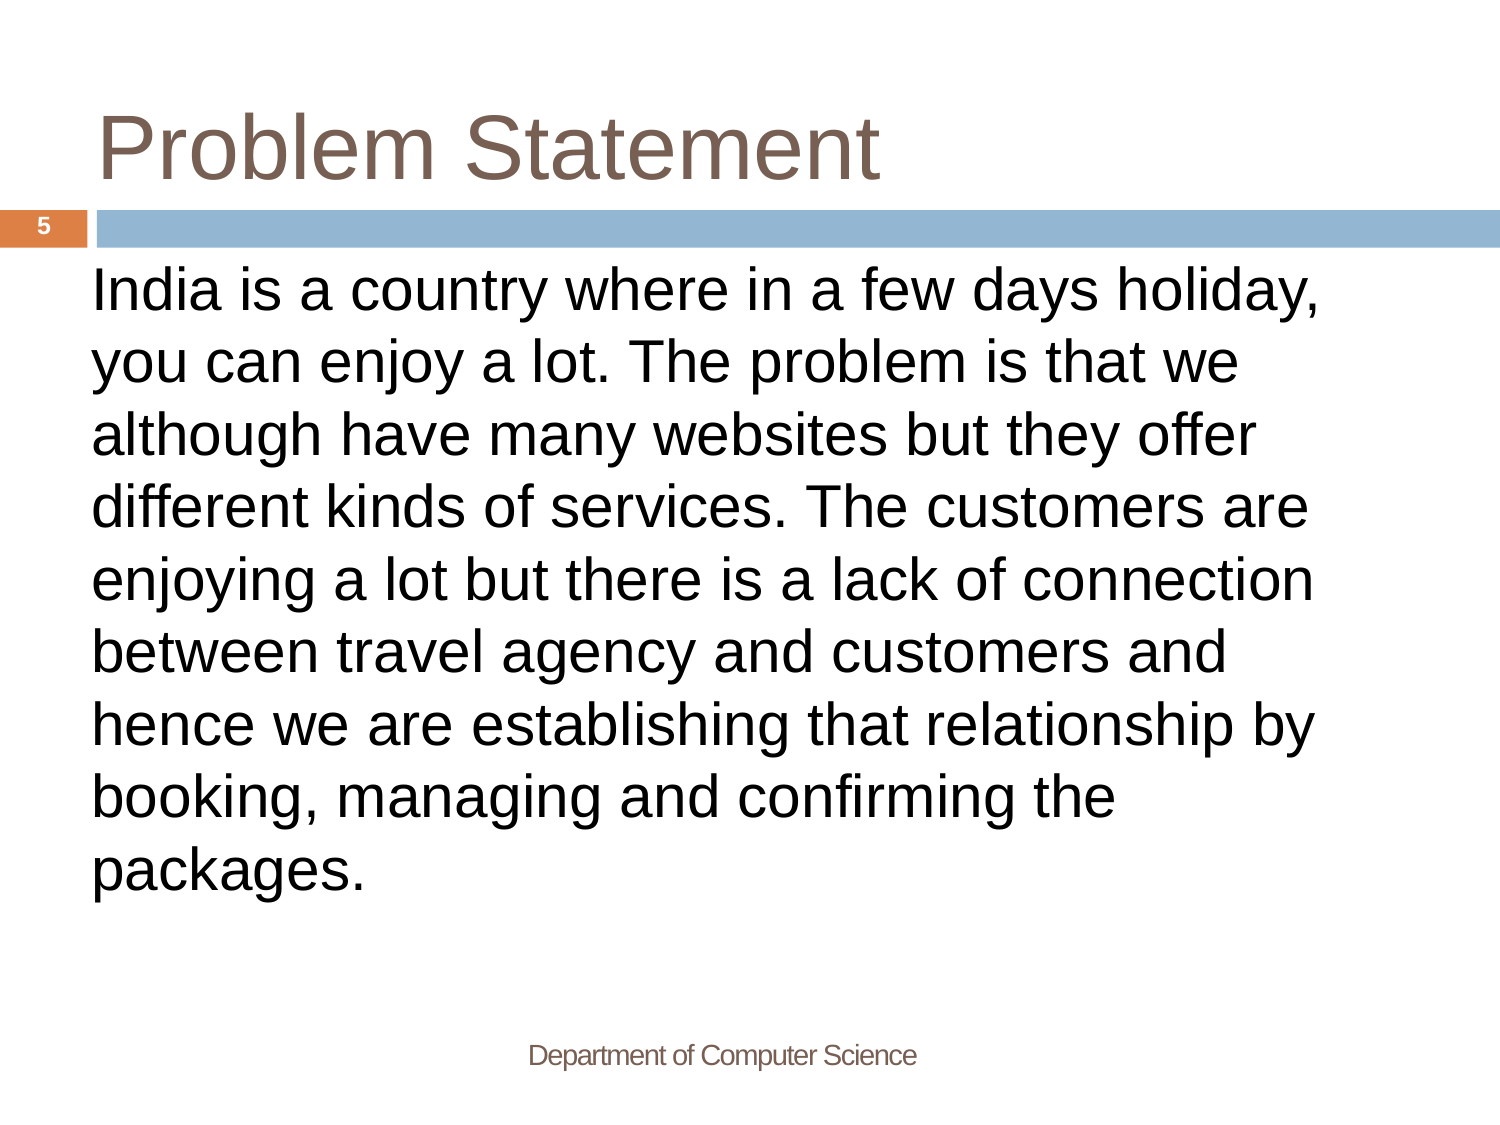

# Problem Statement
5
India is a country where in a few days holiday, you can enjoy a lot. The problem is that we although have many websites but they offer different kinds of services. The customers are enjoying a lot but there is a lack of connection between travel agency and customers and hence we are establishing that relationship by booking, managing and confirming the packages.
Department of Computer Science